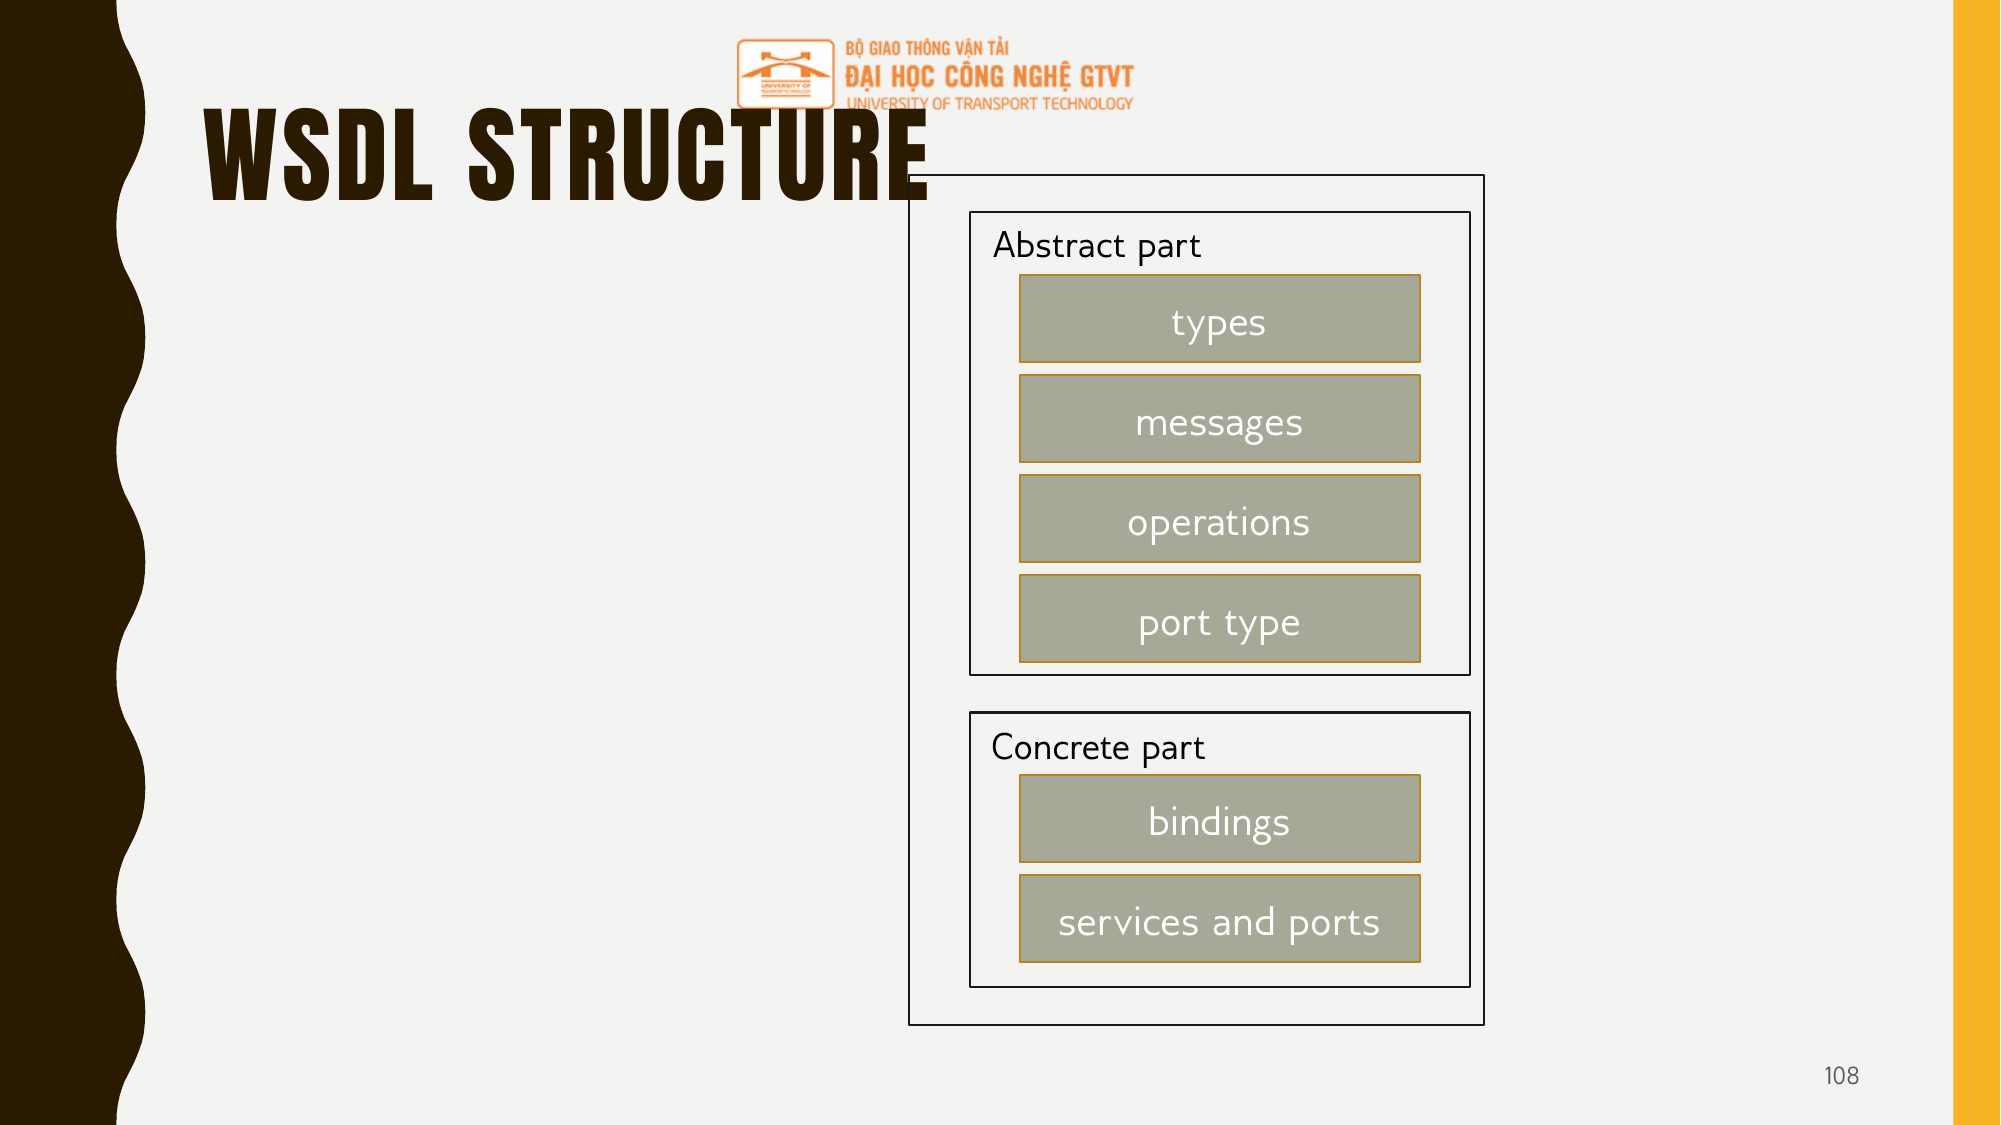

# WSDL Structure

Abstract part
types
messages
operations
port type

Concrete part
bindings
services and ports
108